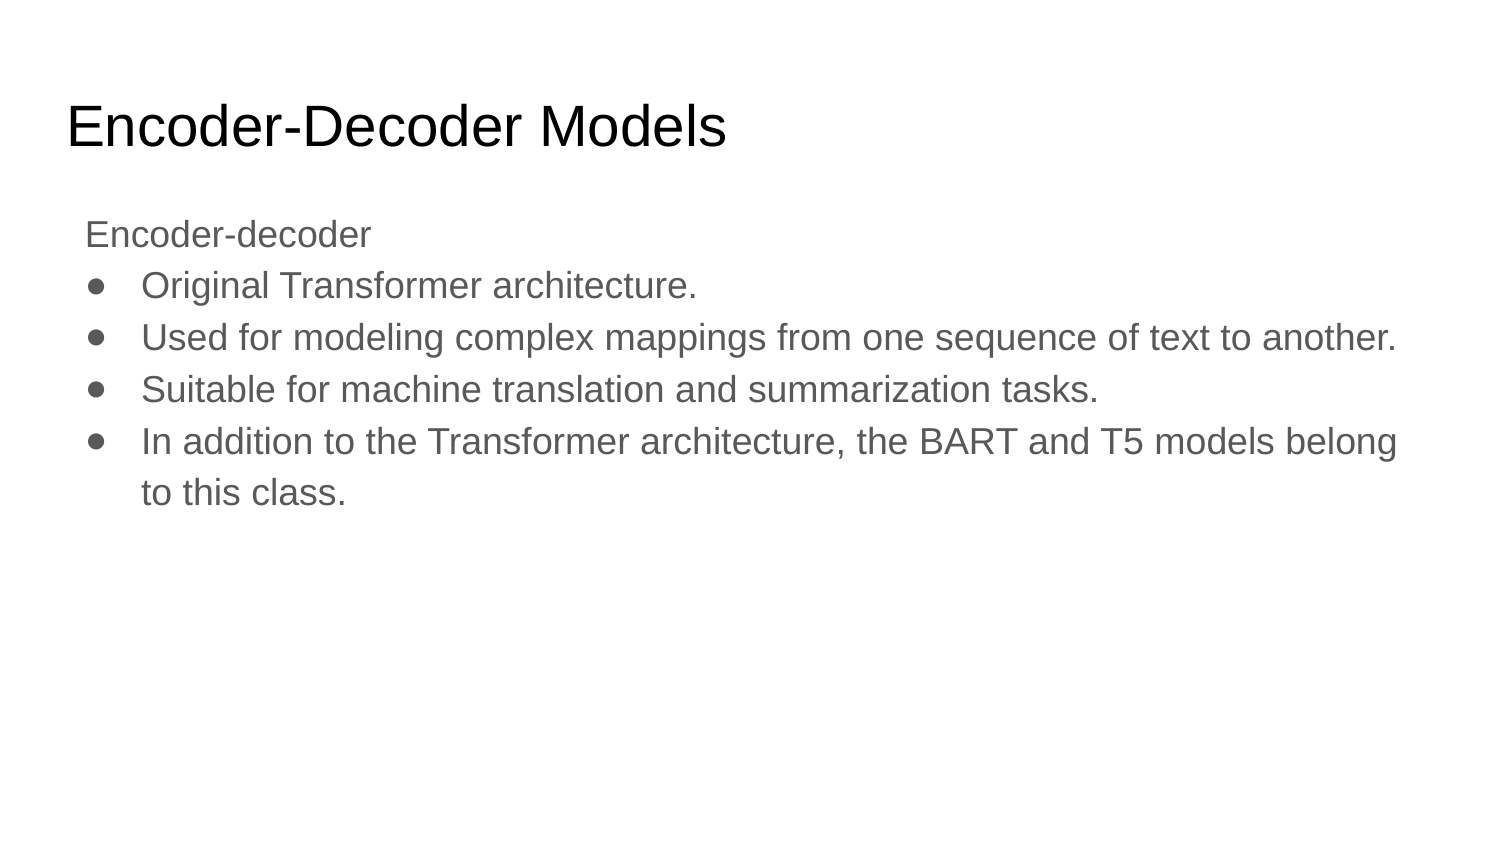

# Encoder-Decoder Models
Encoder-decoder
Original Transformer architecture.
Used for modeling complex mappings from one sequence of text to another.
Suitable for machine translation and summarization tasks.
In addition to the Transformer architecture, the BART and T5 models belong to this class.